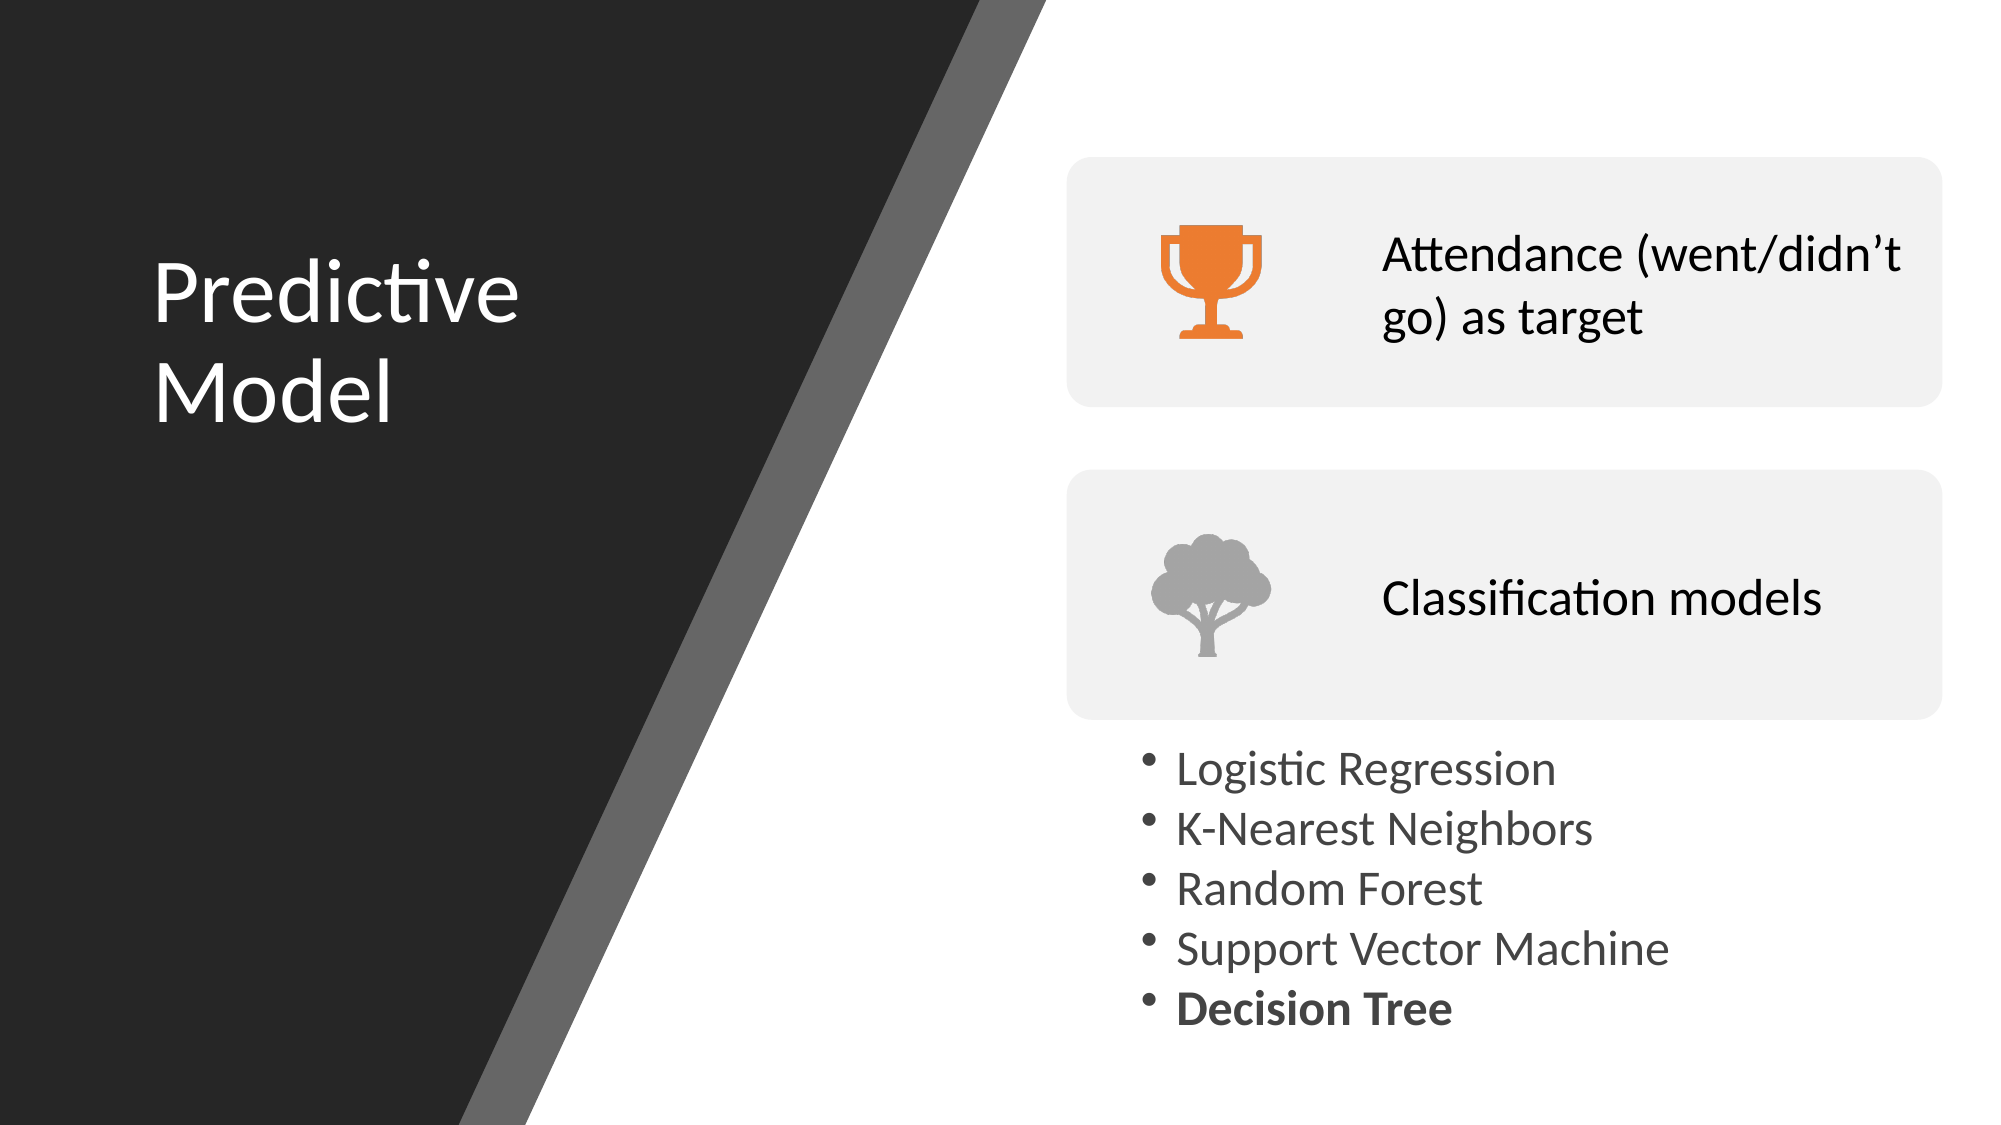

Attendance (went/didn’t go) as target
Classification models
# Predictive Model
Logistic Regression​
K-Nearest Neighbors​
Random Forest​
Support Vector Machine​
Decision Tree